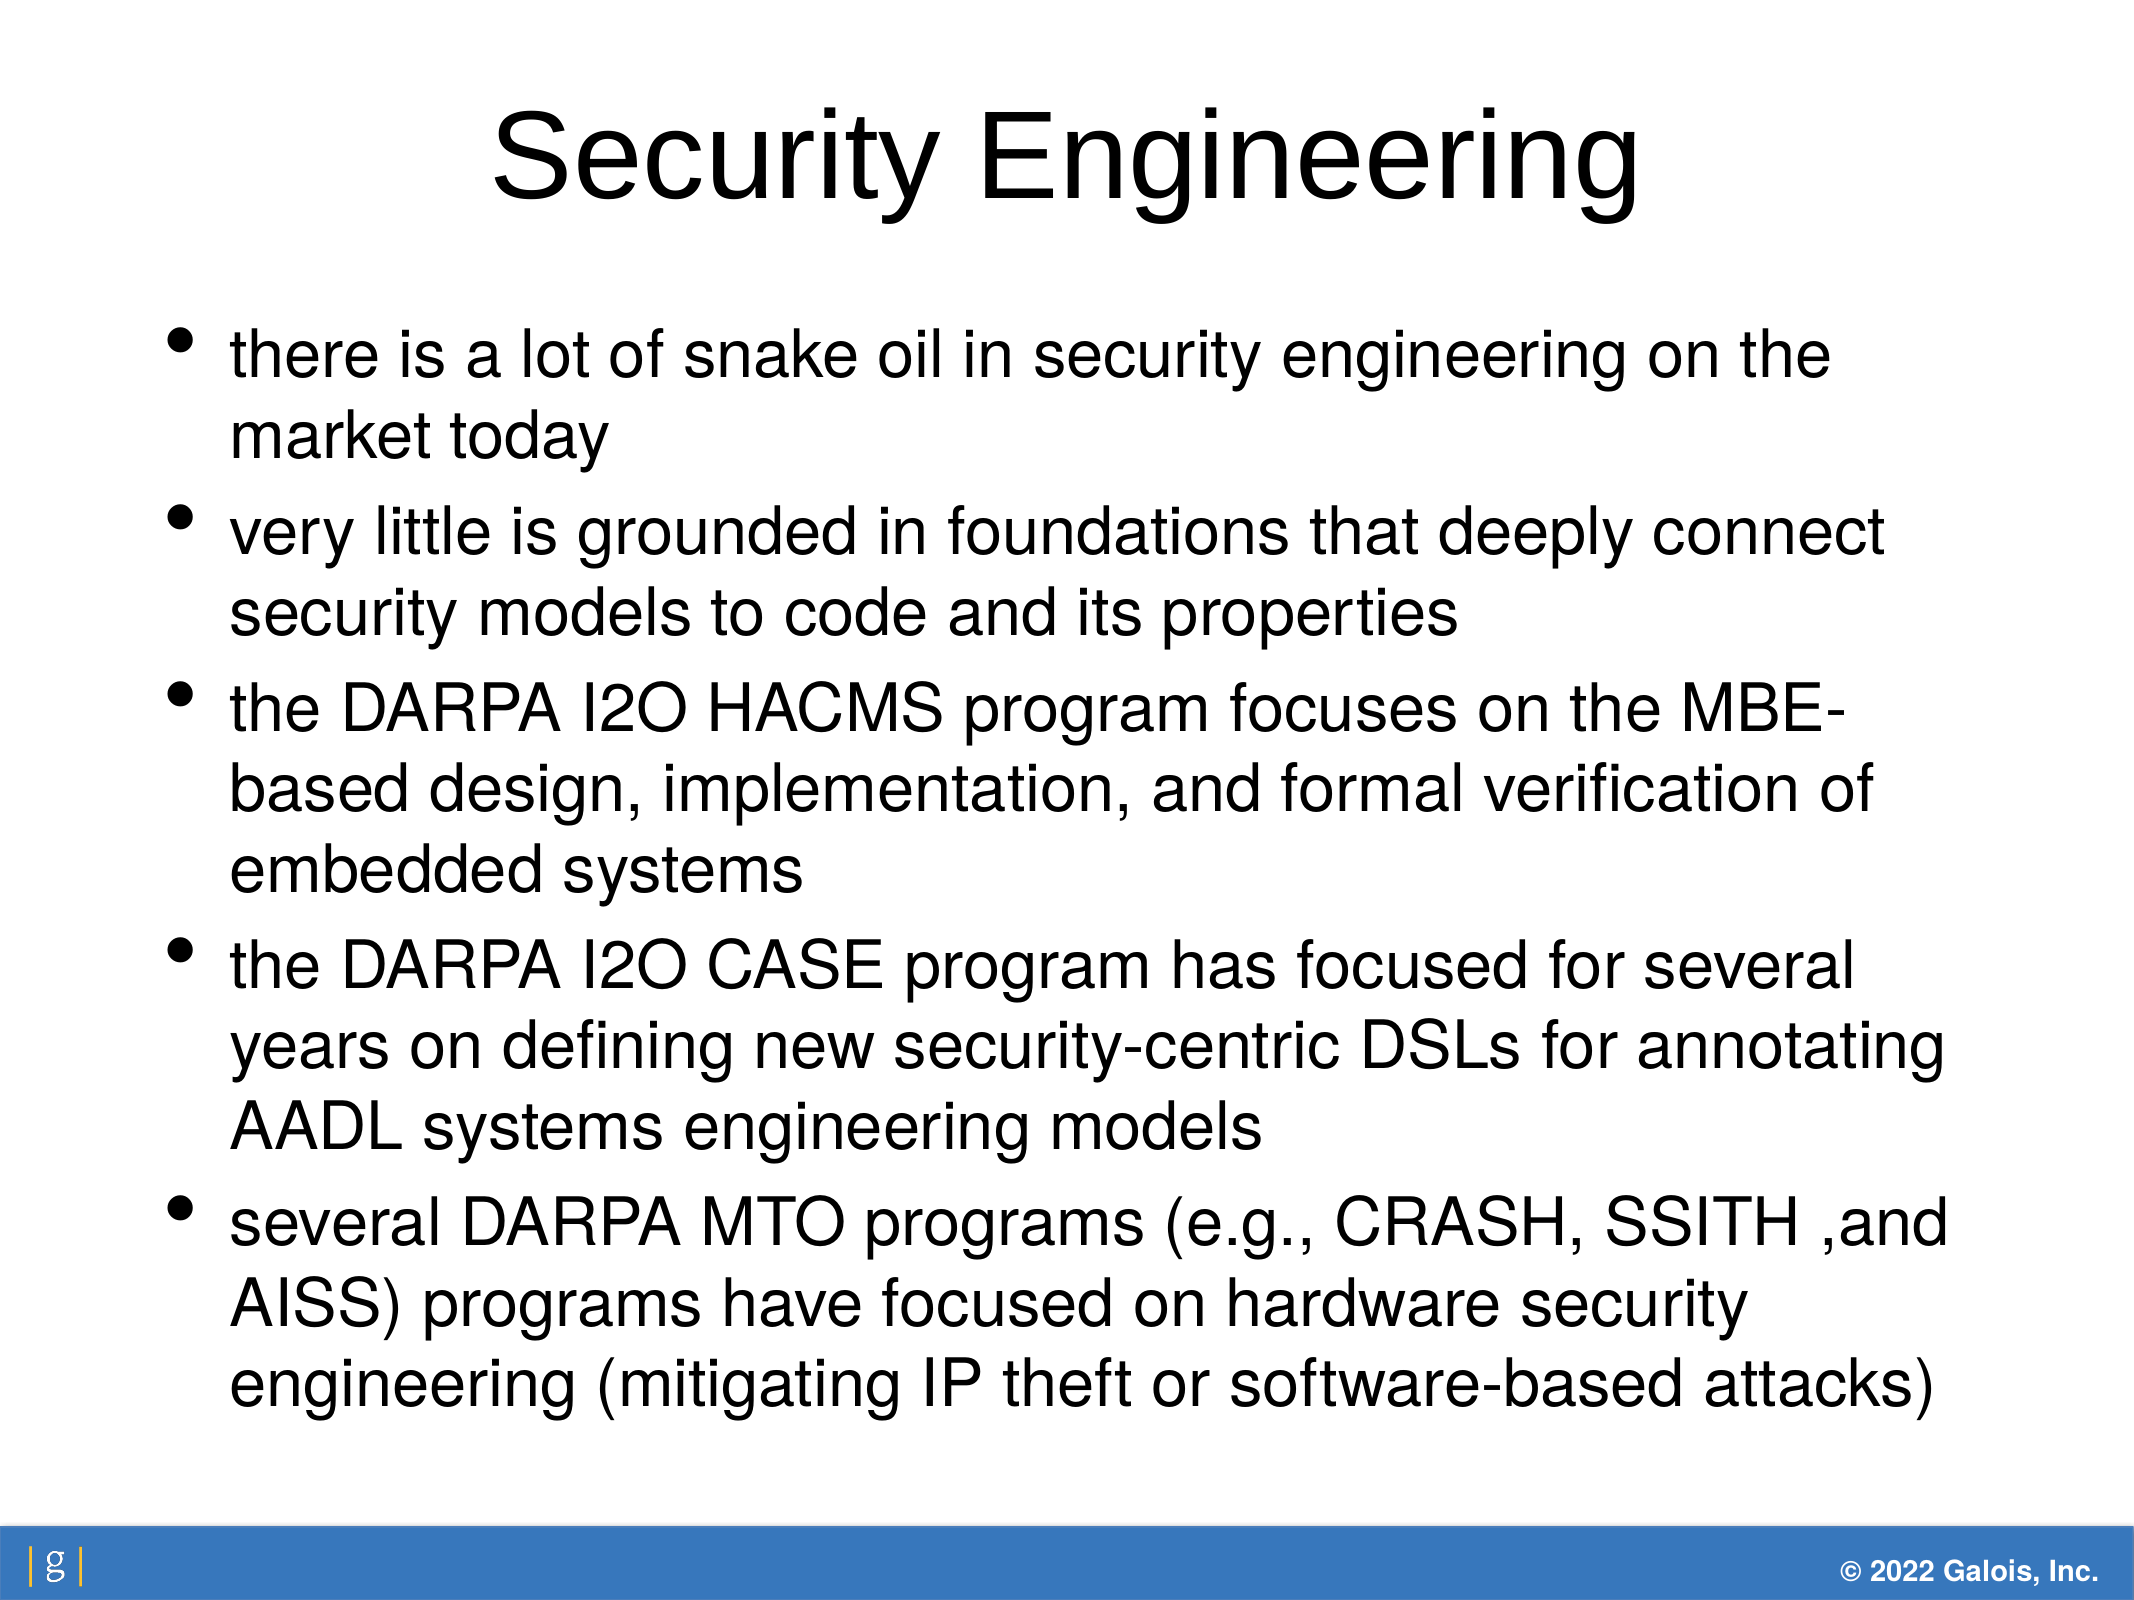

Security Engineering
there is a lot of snake oil in security engineering on the market today
very little is grounded in foundations that deeply connect security models to code and its properties
the DARPA I2O HACMS program focuses on the MBE-based design, implementation, and formal verification of embedded systems
the DARPA I2O CASE program has focused for several years on defining new security-centric DSLs for annotating AADL systems engineering models
several DARPA MTO programs (e.g., CRASH, SSITH ,and AISS) programs have focused on hardware security engineering (mitigating IP theft or software-based attacks)
60